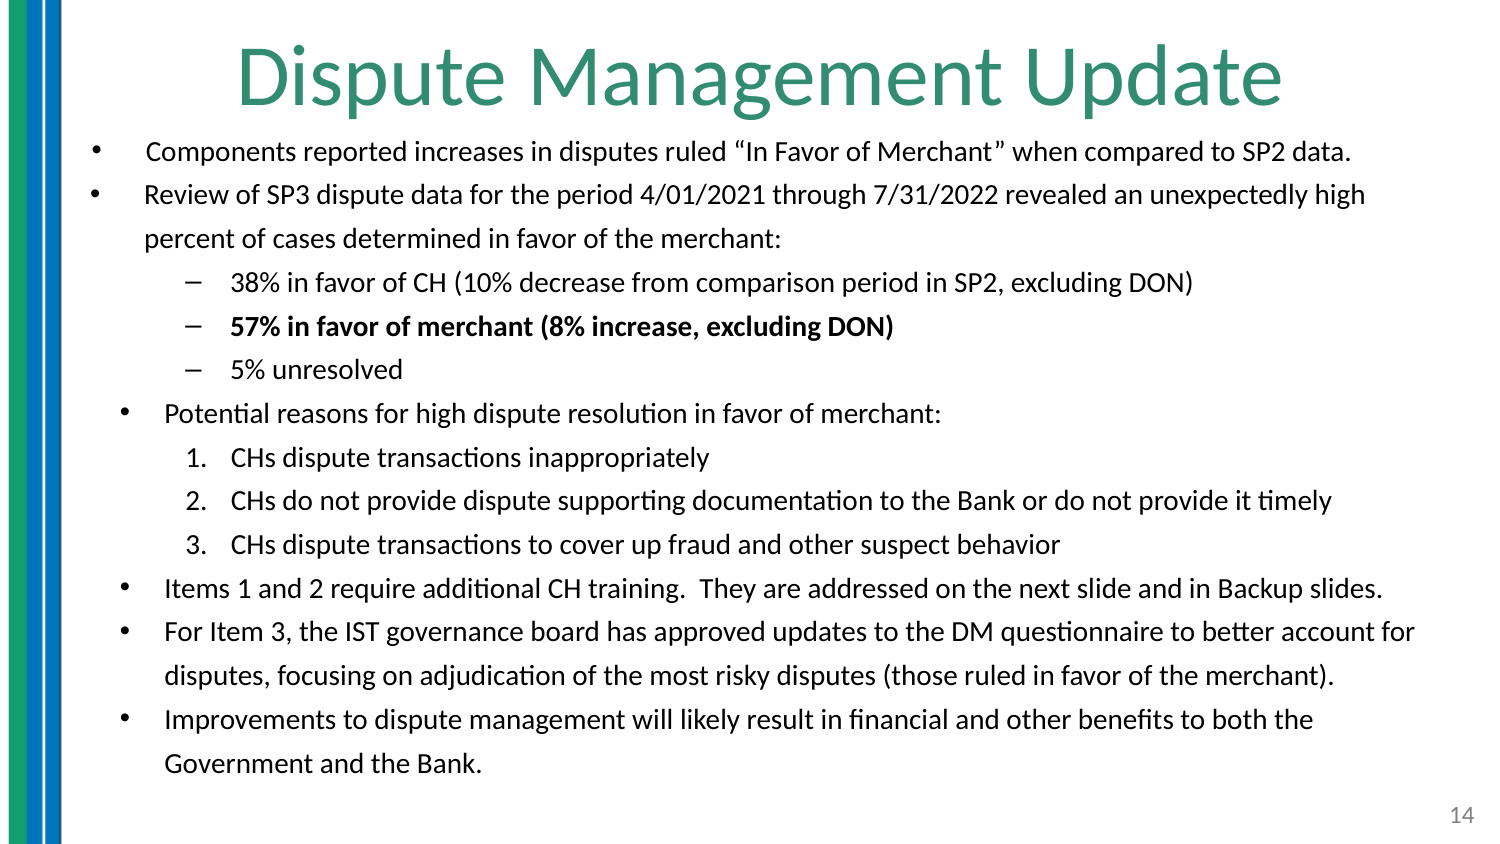

# Dispute Management Update
Components reported increases in disputes ruled “In Favor of Merchant” when compared to SP2 data.
Review of SP3 dispute data for the period 4/01/2021 through 7/31/2022 revealed an unexpectedly high percent of cases determined in favor of the merchant:
38% in favor of CH (10% decrease from comparison period in SP2, excluding DON)
57% in favor of merchant (8% increase, excluding DON)
5% unresolved
Potential reasons for high dispute resolution in favor of merchant:
CHs dispute transactions inappropriately
CHs do not provide dispute supporting documentation to the Bank or do not provide it timely
CHs dispute transactions to cover up fraud and other suspect behavior
Items 1 and 2 require additional CH training.  They are addressed on the next slide and in Backup slides.
For Item 3, the IST governance board has approved updates to the DM questionnaire to better account for disputes, focusing on adjudication of the most risky disputes (those ruled in favor of the merchant).
Improvements to dispute management will likely result in financial and other benefits to both the Government and the Bank.